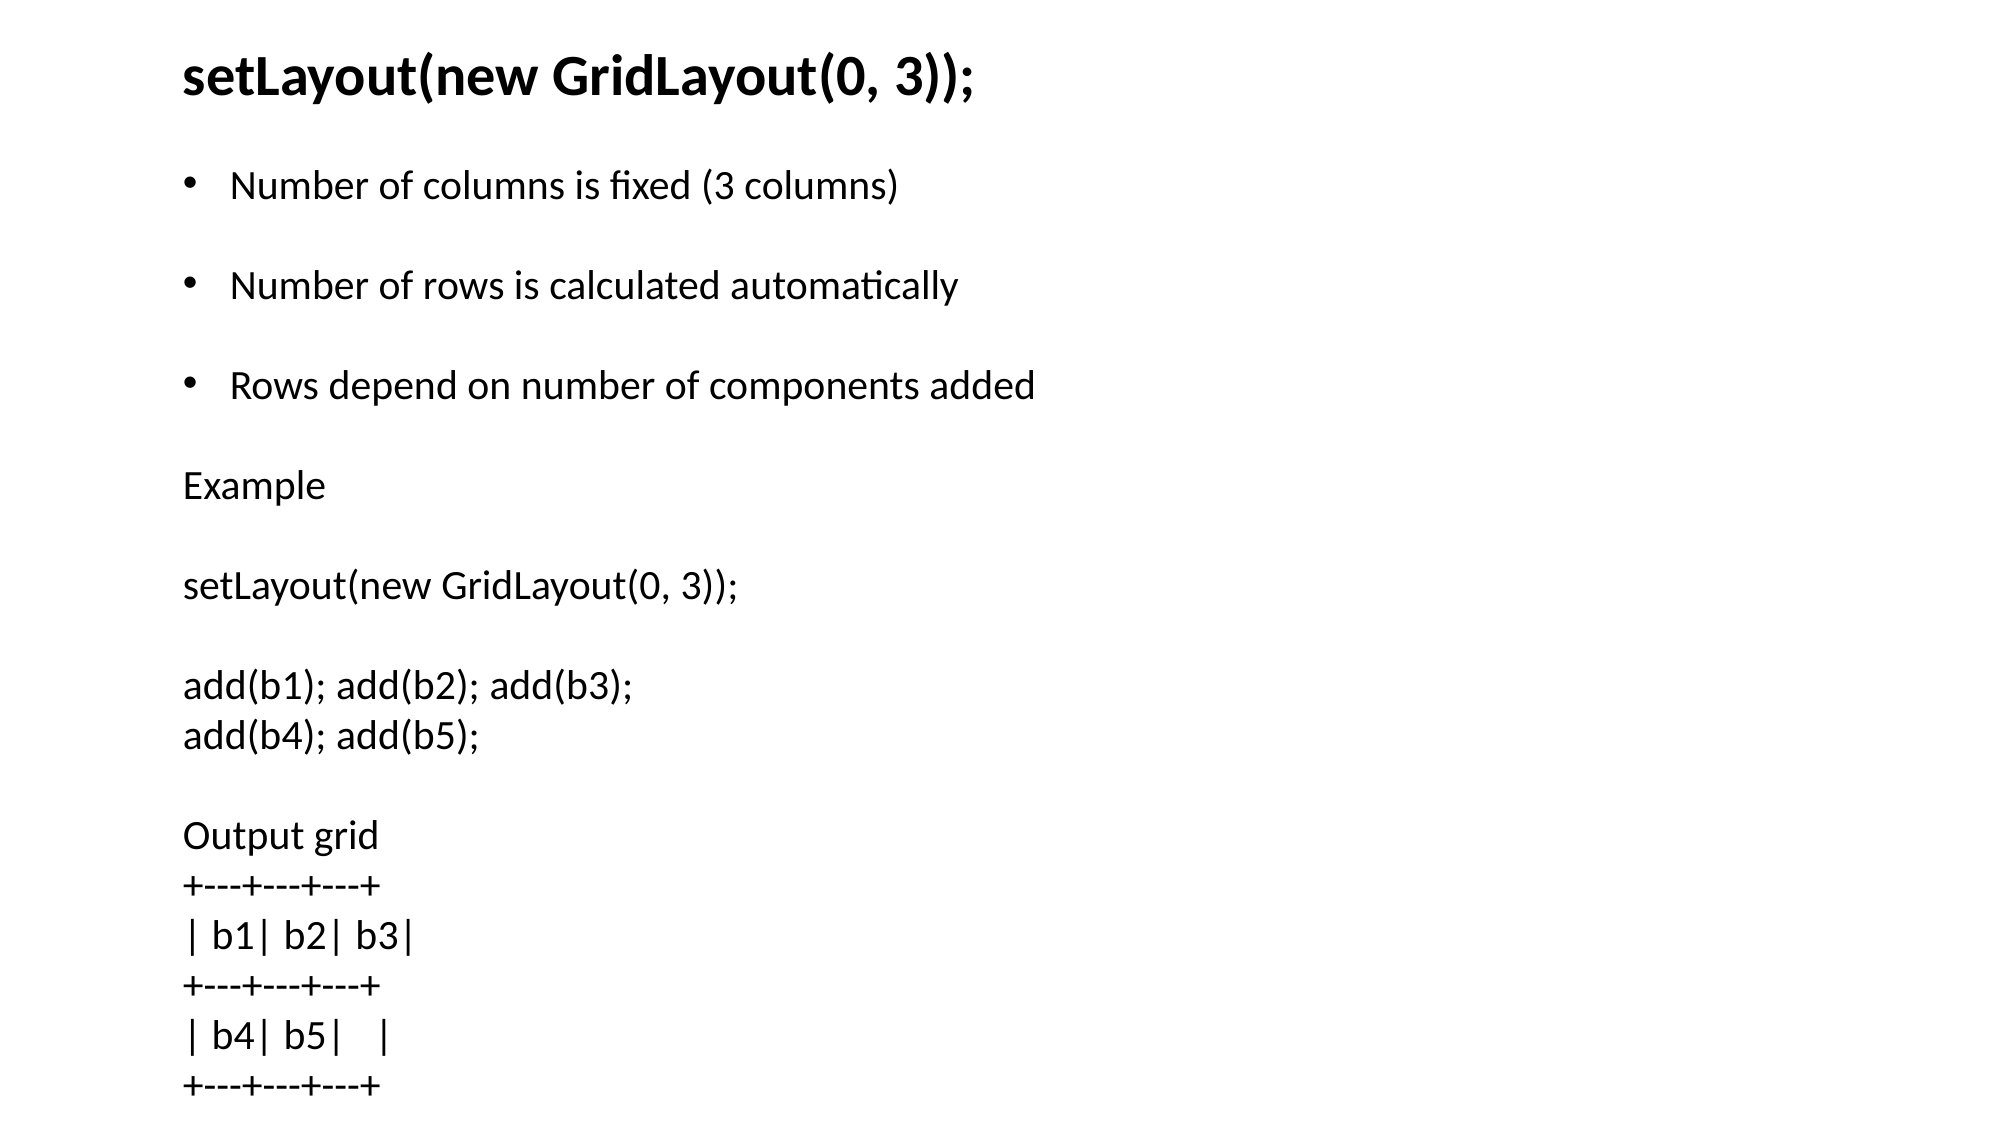

setLayout(new GridLayout(0, 3));

Number of columns is fixed (3 columns)

Number of rows is calculated automatically

Rows depend on number of components added

Example

setLayout(new GridLayout(0, 3));

add(b1); add(b2); add(b3);
add(b4); add(b5);

Output grid
+---+---+---+
| b1| b2| b3|
+---+---+---+
| b4| b5|   |
+---+---+---+